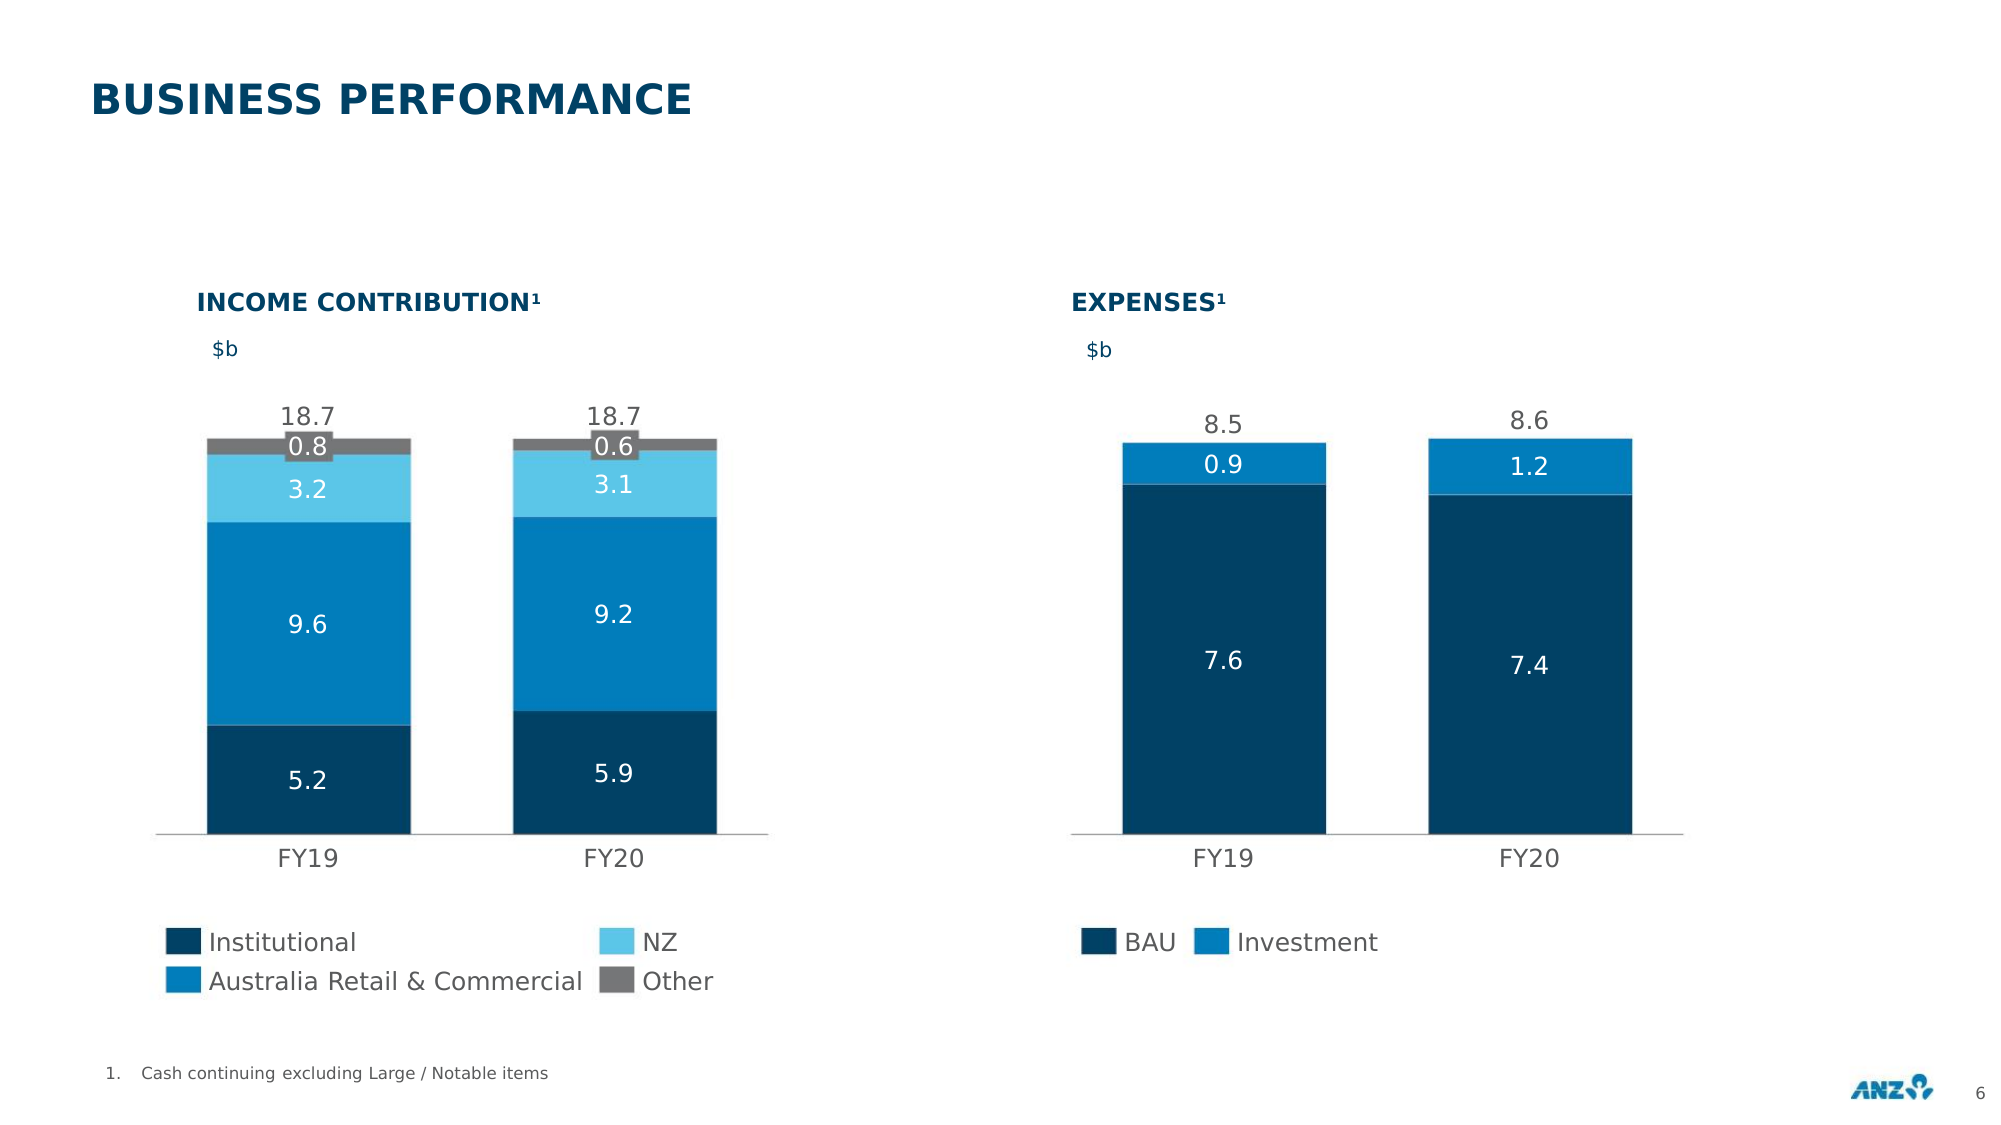

BUSINESS PERFORMANCE
INCOME CONTRIBUTION1
EXPENSES1
$b
$b
18.7
0.8
18.7
0.6
8.6
1.2
8.5
0.9
3.1
3.2
9.2
9.6
7.6
7.4
5.9
5.2
FY19
FY20
FY19
FY20
Institutional
NZ
BAU
Investment
Australia Retail & Commercial
Other
1. Cash continuing excluding Large / Notable items
6